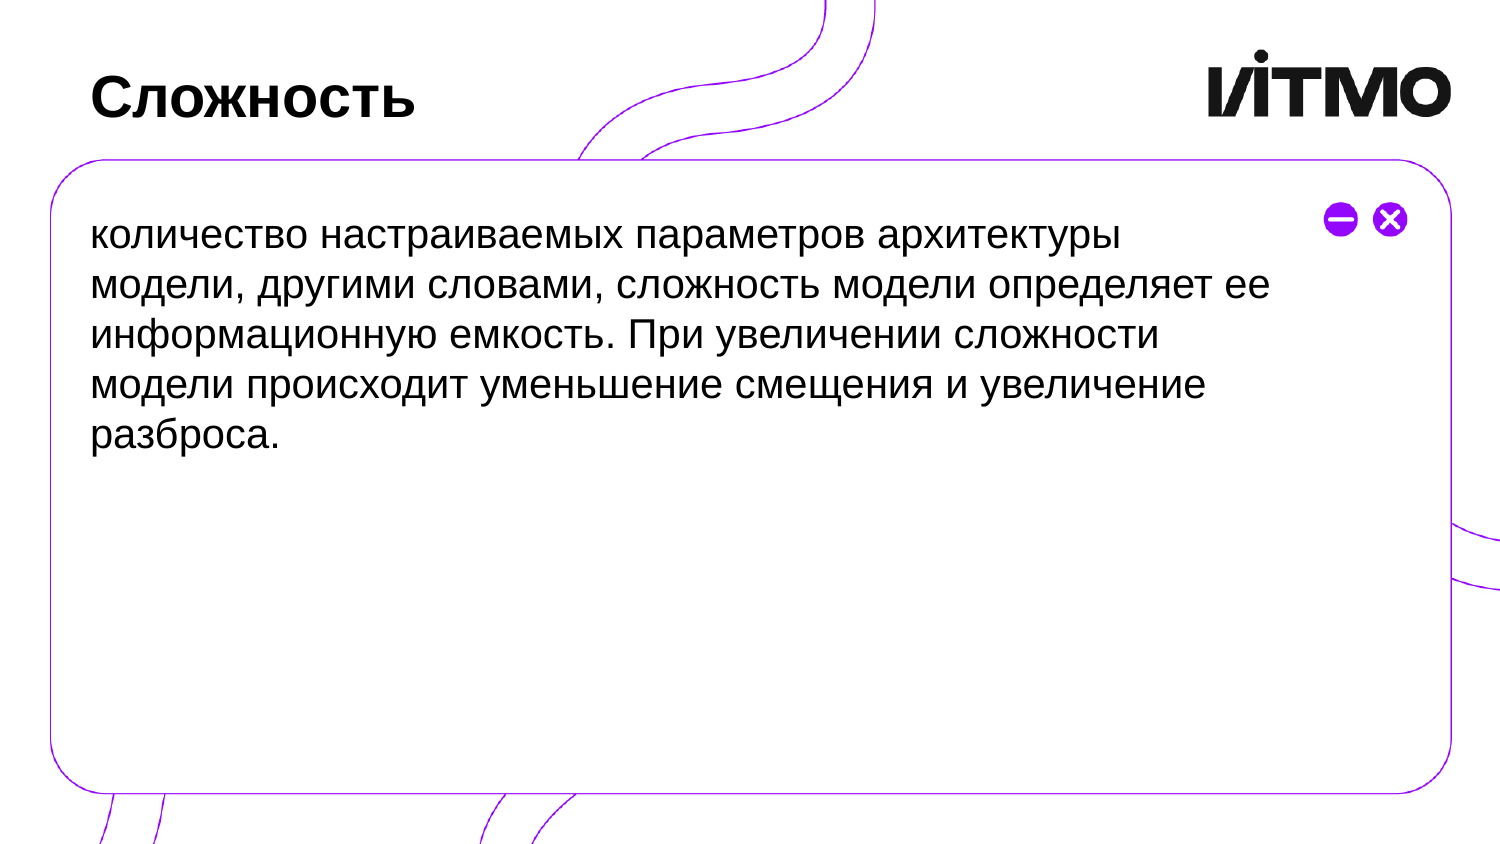

# Сложность
количество настраиваемых параметров архитектуры модели, другими словами, сложность модели определяет ее информационную емкость. При увеличении сложности модели происходит уменьшение смещения и увеличение разброса.